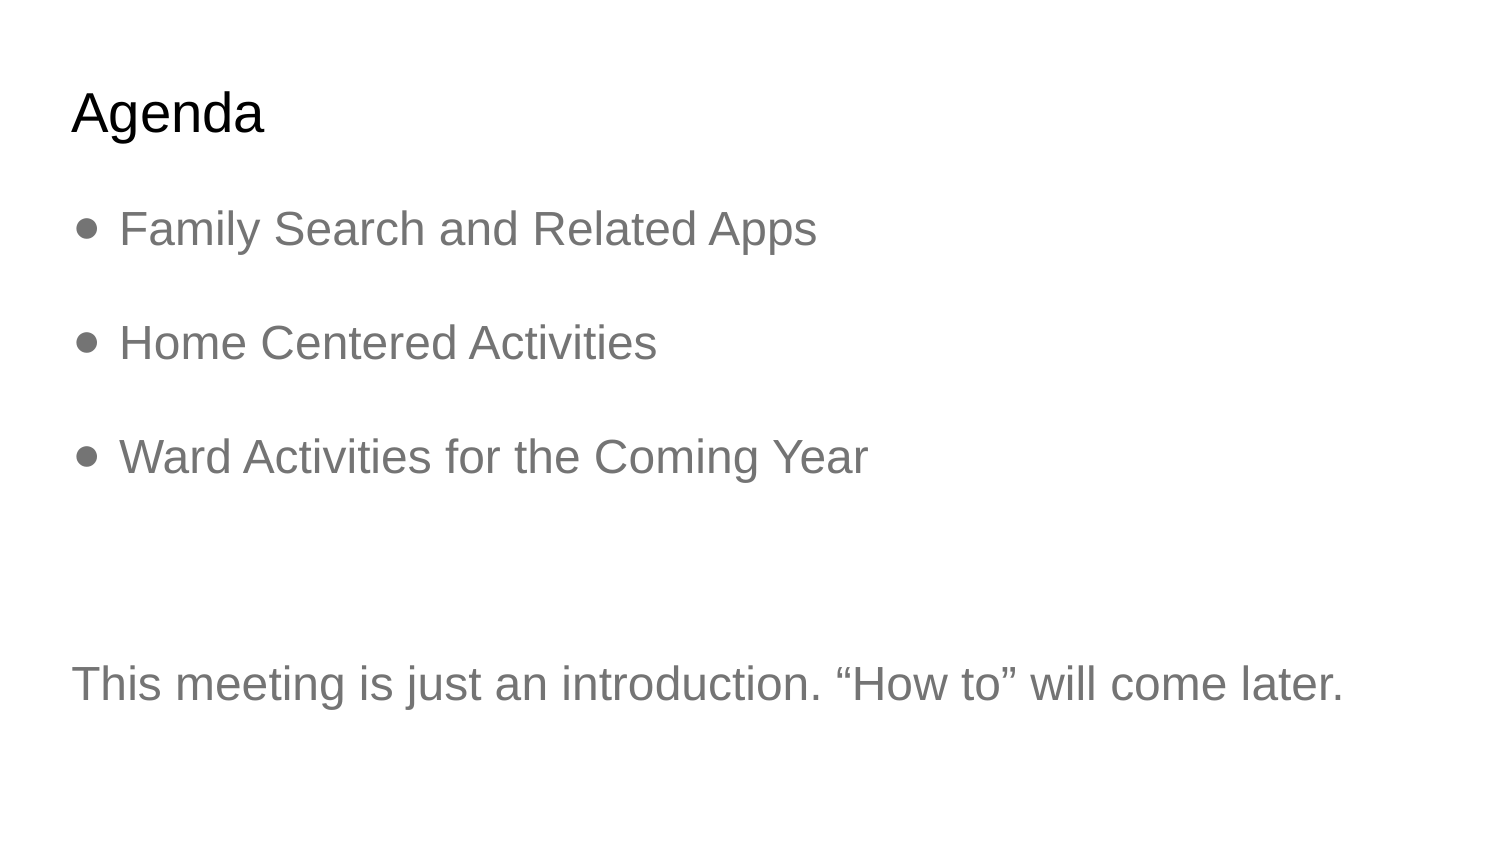

# Agenda
Family Search and Related Apps
Home Centered Activities
Ward Activities for the Coming Year

This meeting is just an introduction. “How to” will come later.